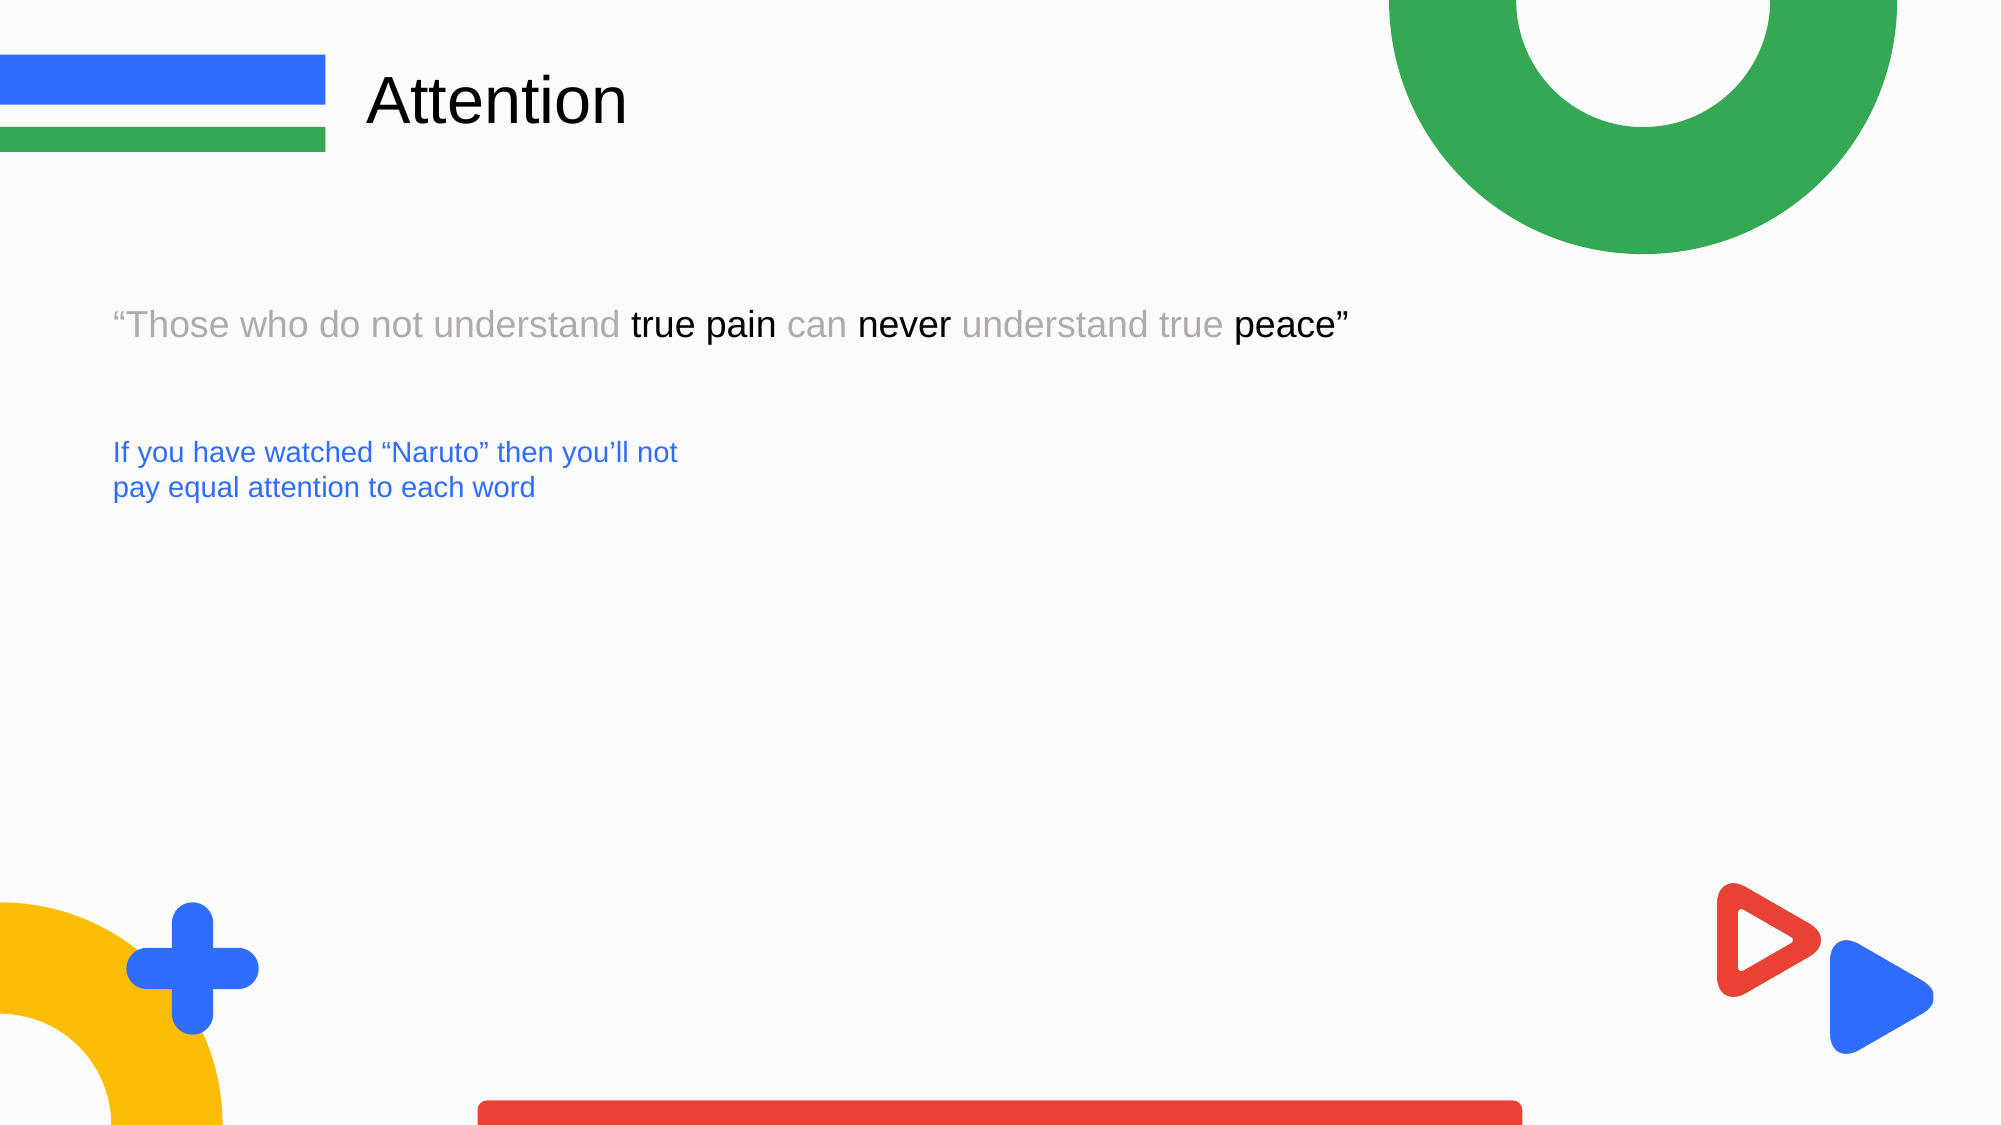

Attention
“Those who do not understand true pain can never understand true peace”
If you have watched “Naruto” then you’ll not pay equal attention to each word